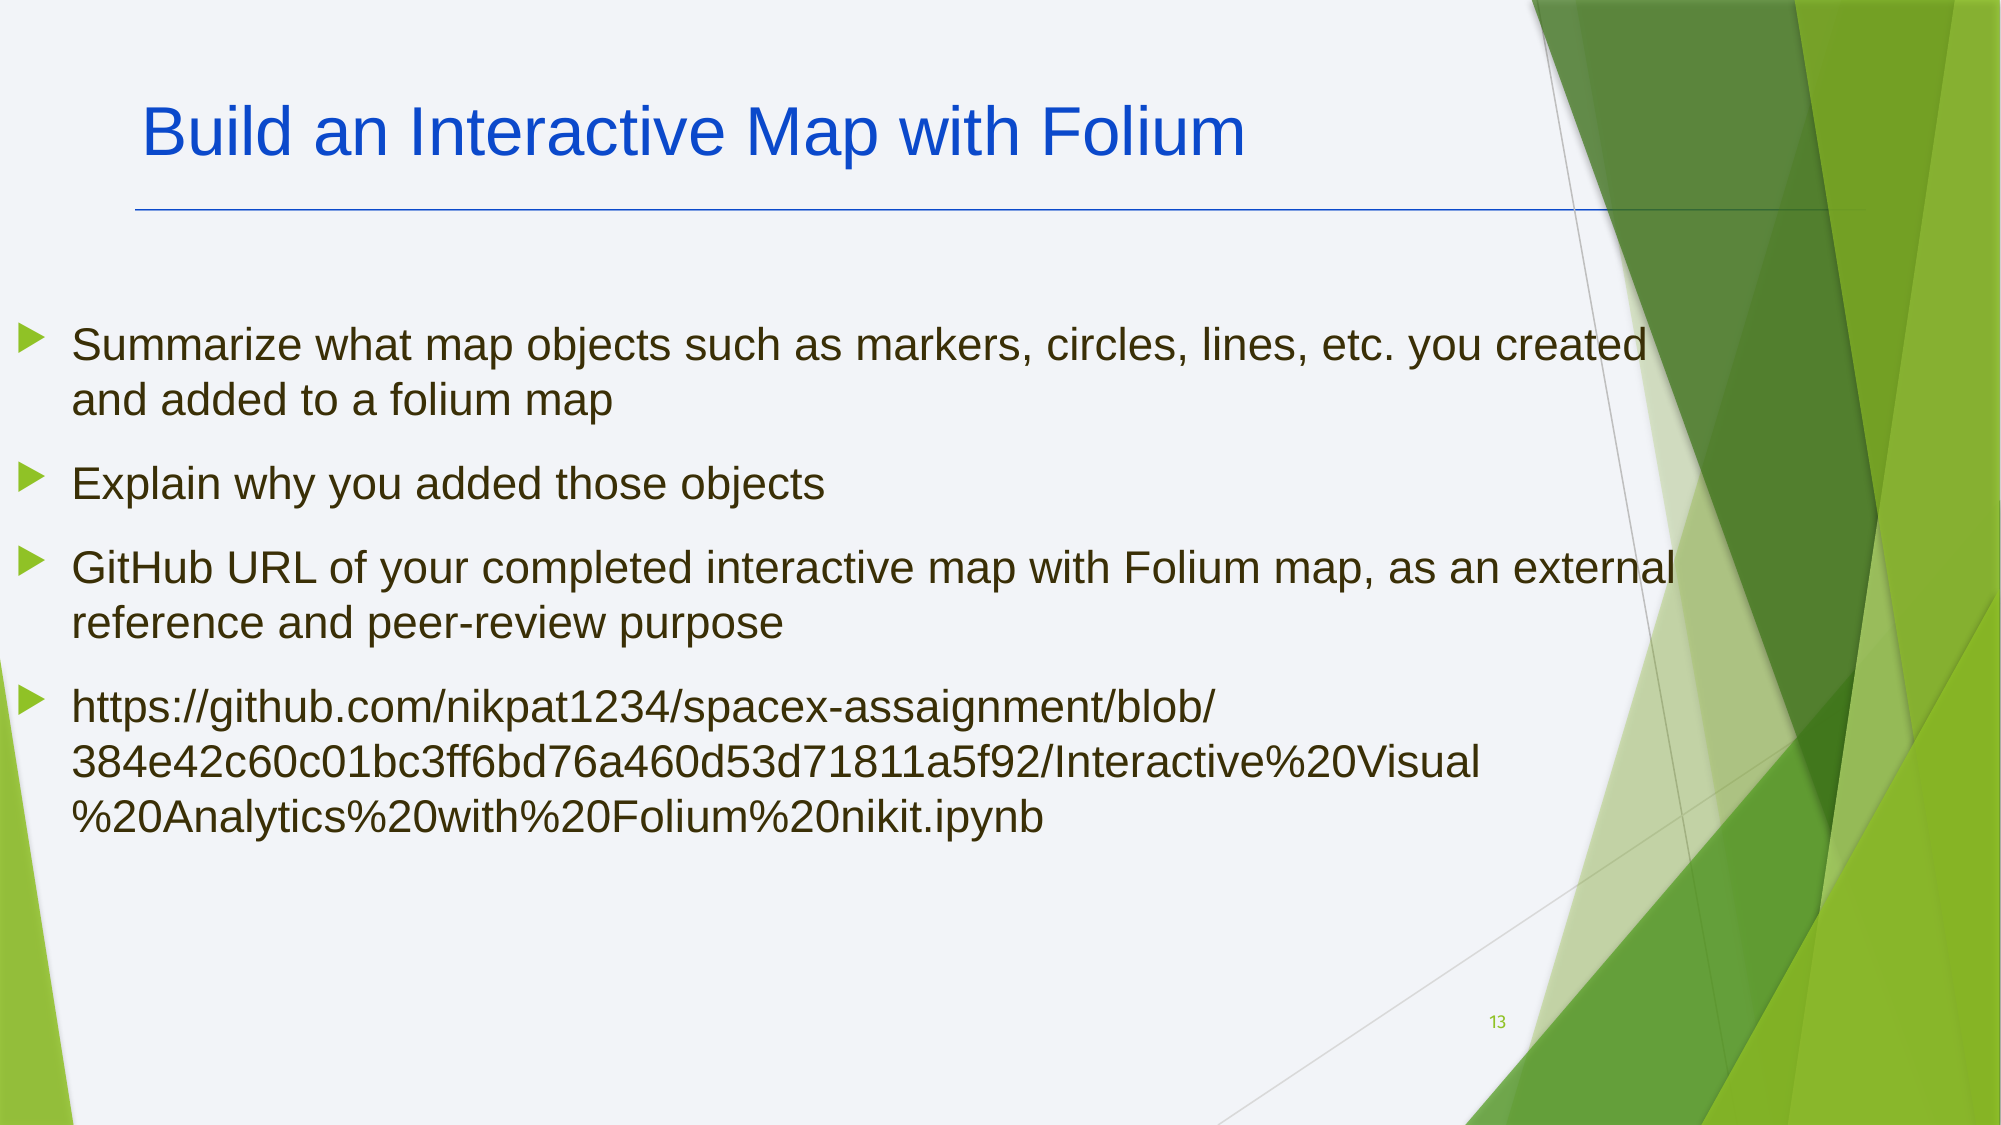

Build an Interactive Map with Folium
Summarize what map objects such as markers, circles, lines, etc. you created and added to a folium map
Explain why you added those objects
GitHub URL of your completed interactive map with Folium map, as an external reference and peer-review purpose
https://github.com/nikpat1234/spacex-assaignment/blob/384e42c60c01bc3ff6bd76a460d53d71811a5f92/Interactive%20Visual%20Analytics%20with%20Folium%20nikit.ipynb

13